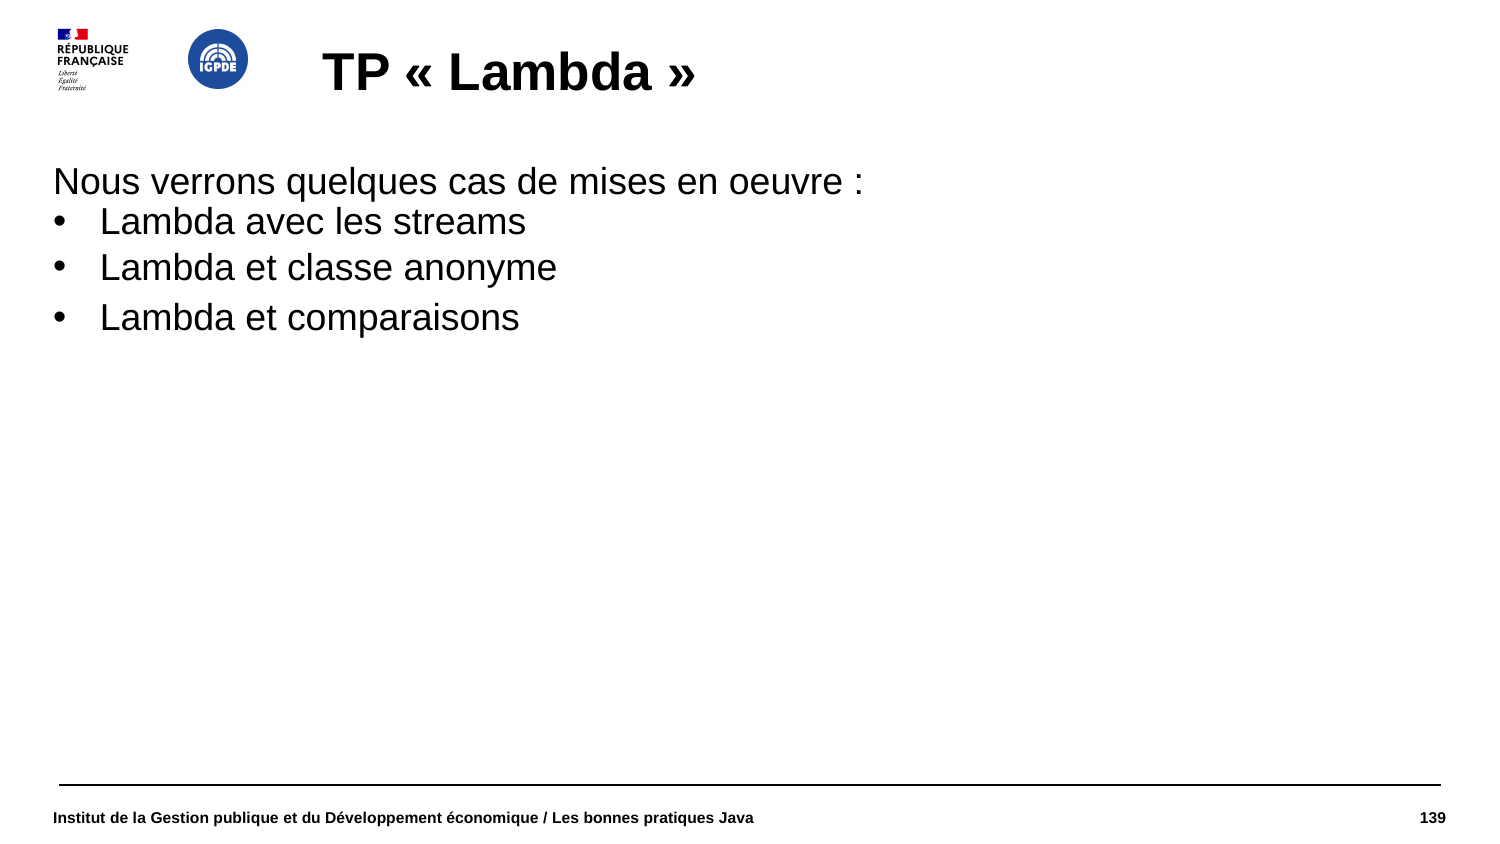

# TP « Lambda »
Nous verrons quelques cas de mises en oeuvre :
Lambda avec les streams
Lambda et classe anonyme
Lambda et comparaisons

Institut de la Gestion publique et du Développement économique / Les bonnes pratiques Java
139